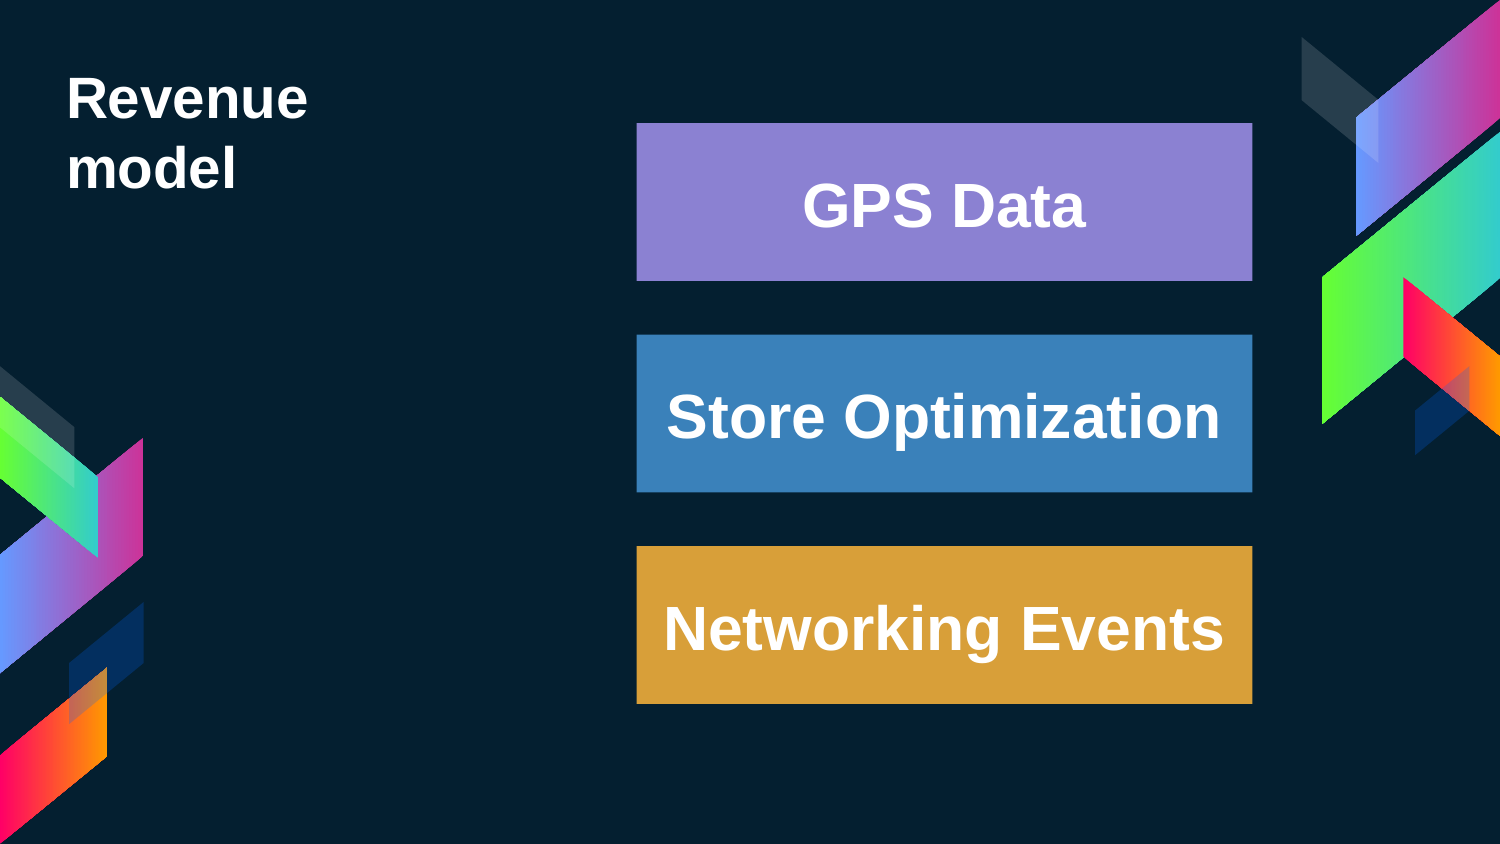

Revenue model
GPS Data
Store Optimization
Networking Events